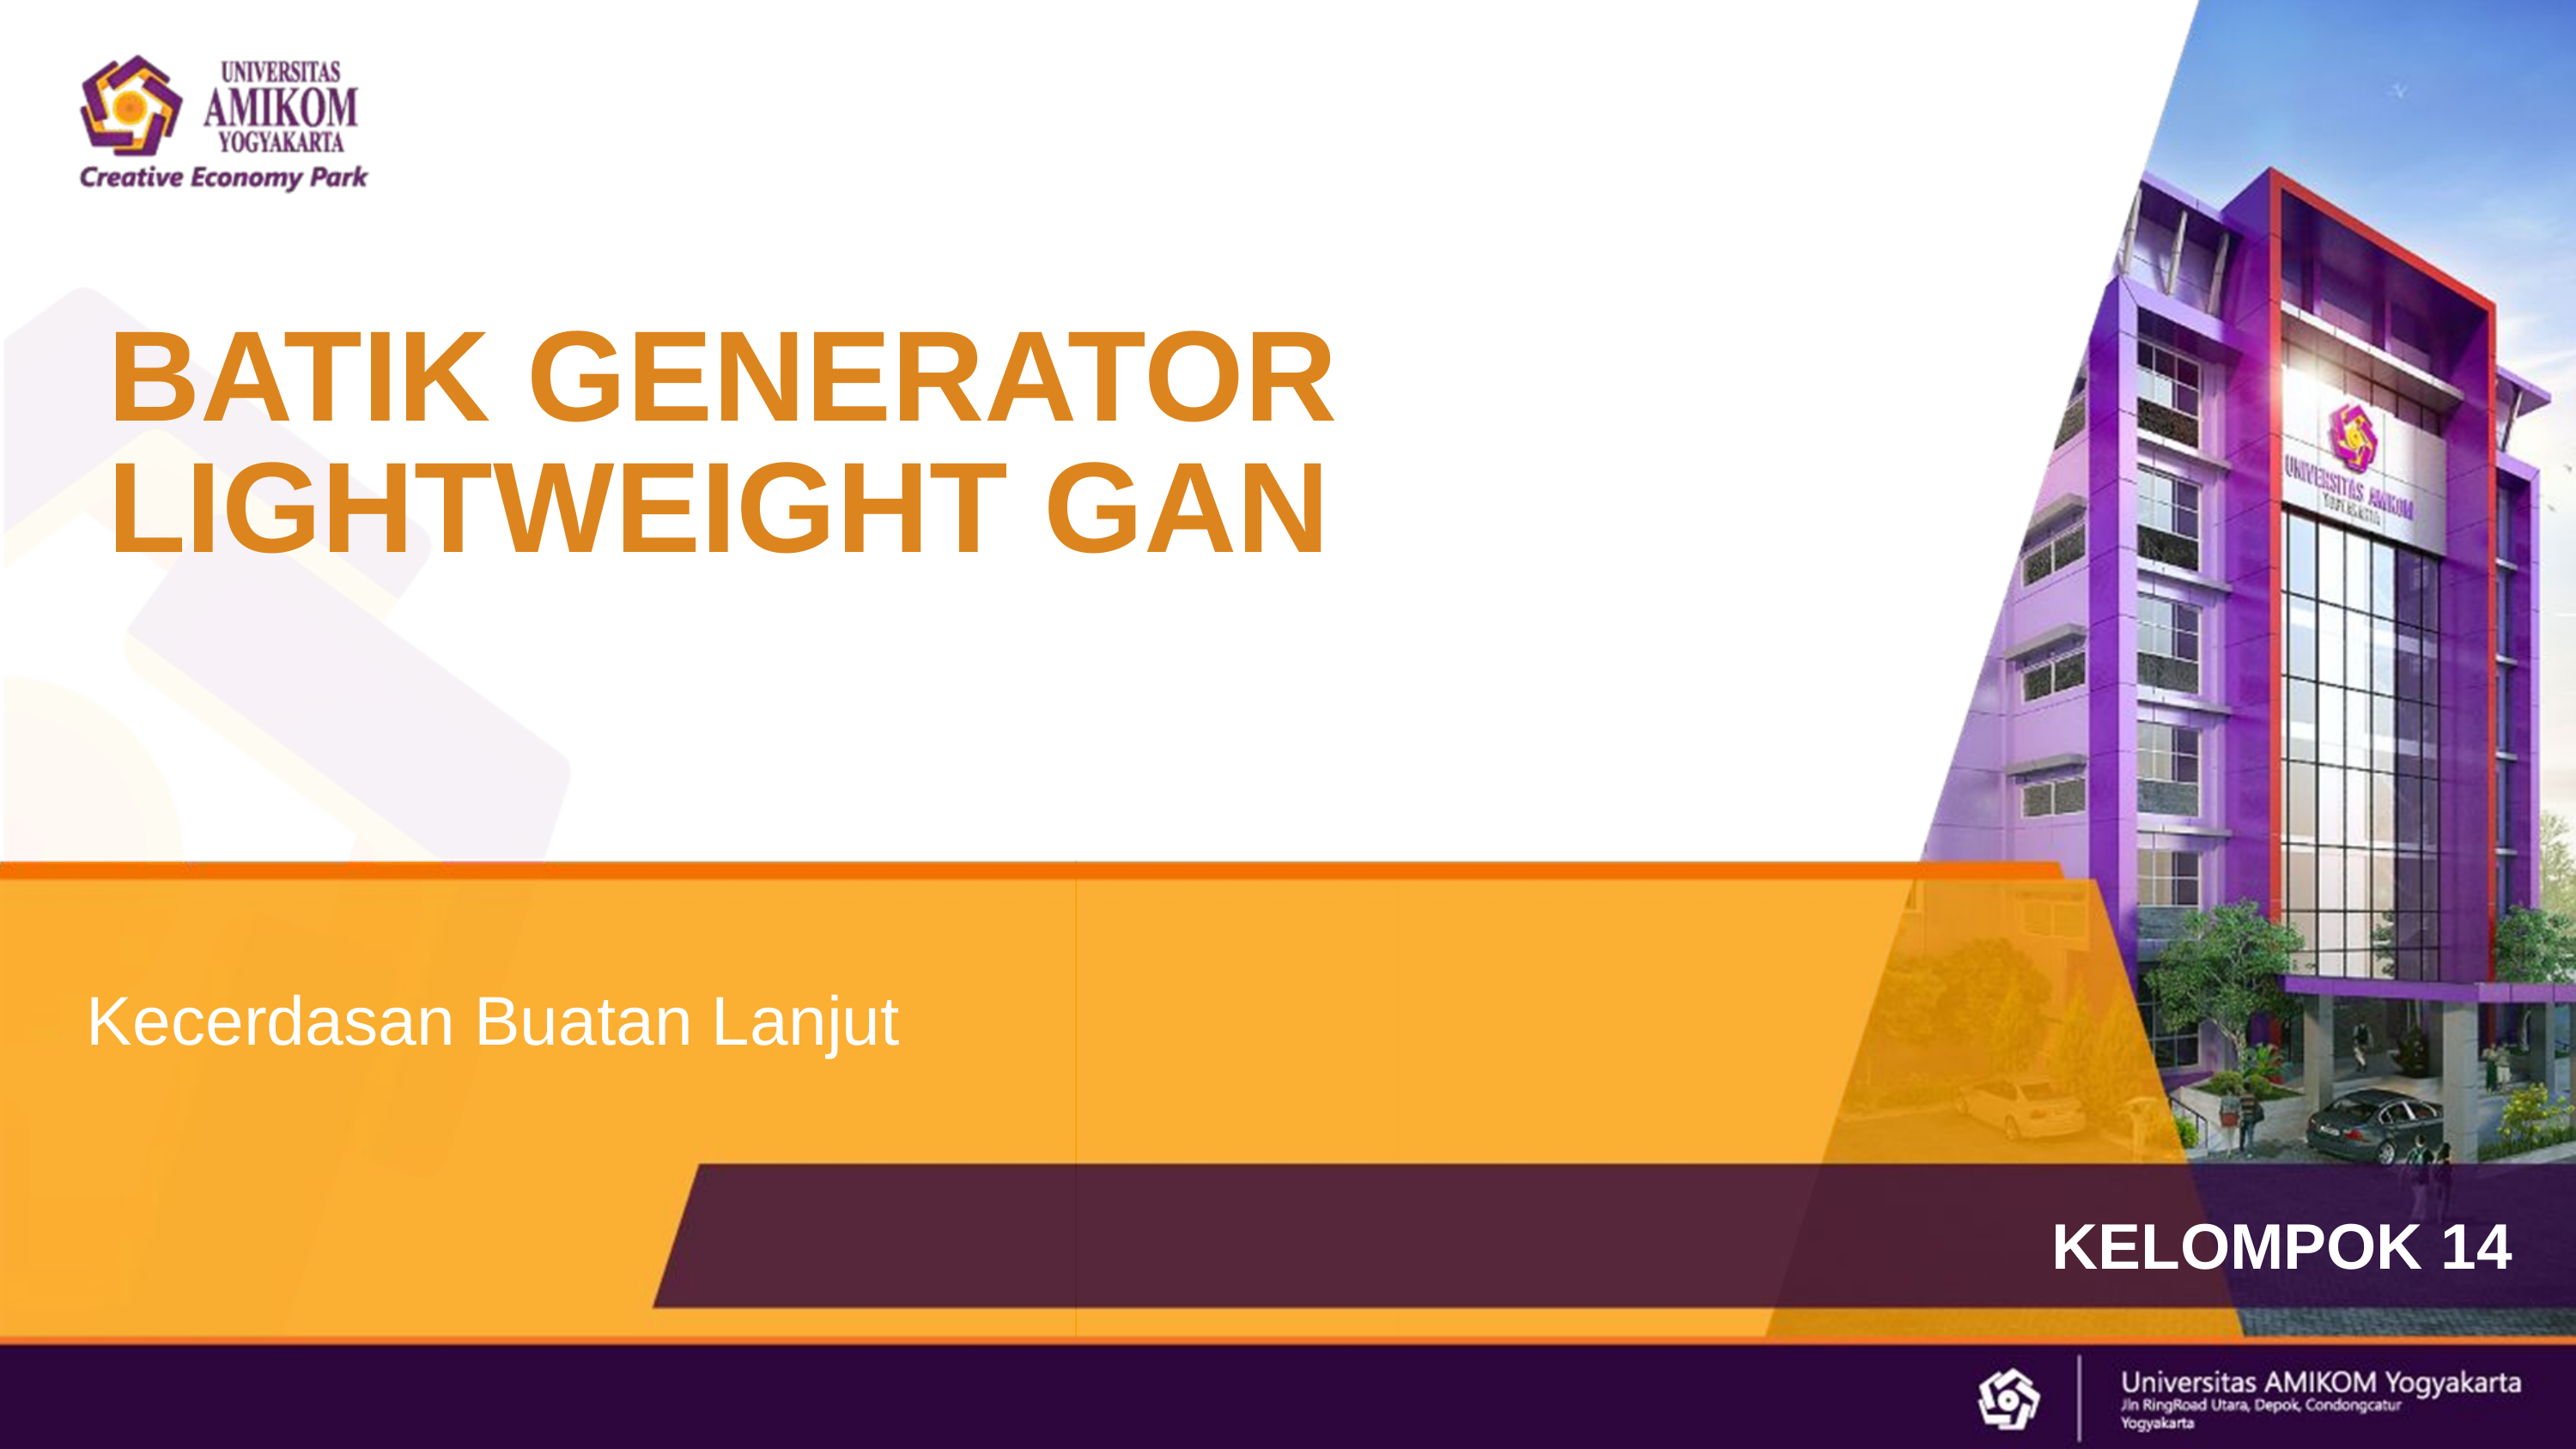

BATIK GENERATOR
LIGHTWEIGHT GAN
Kecerdasan Buatan Lanjut
KELOMPOK 14